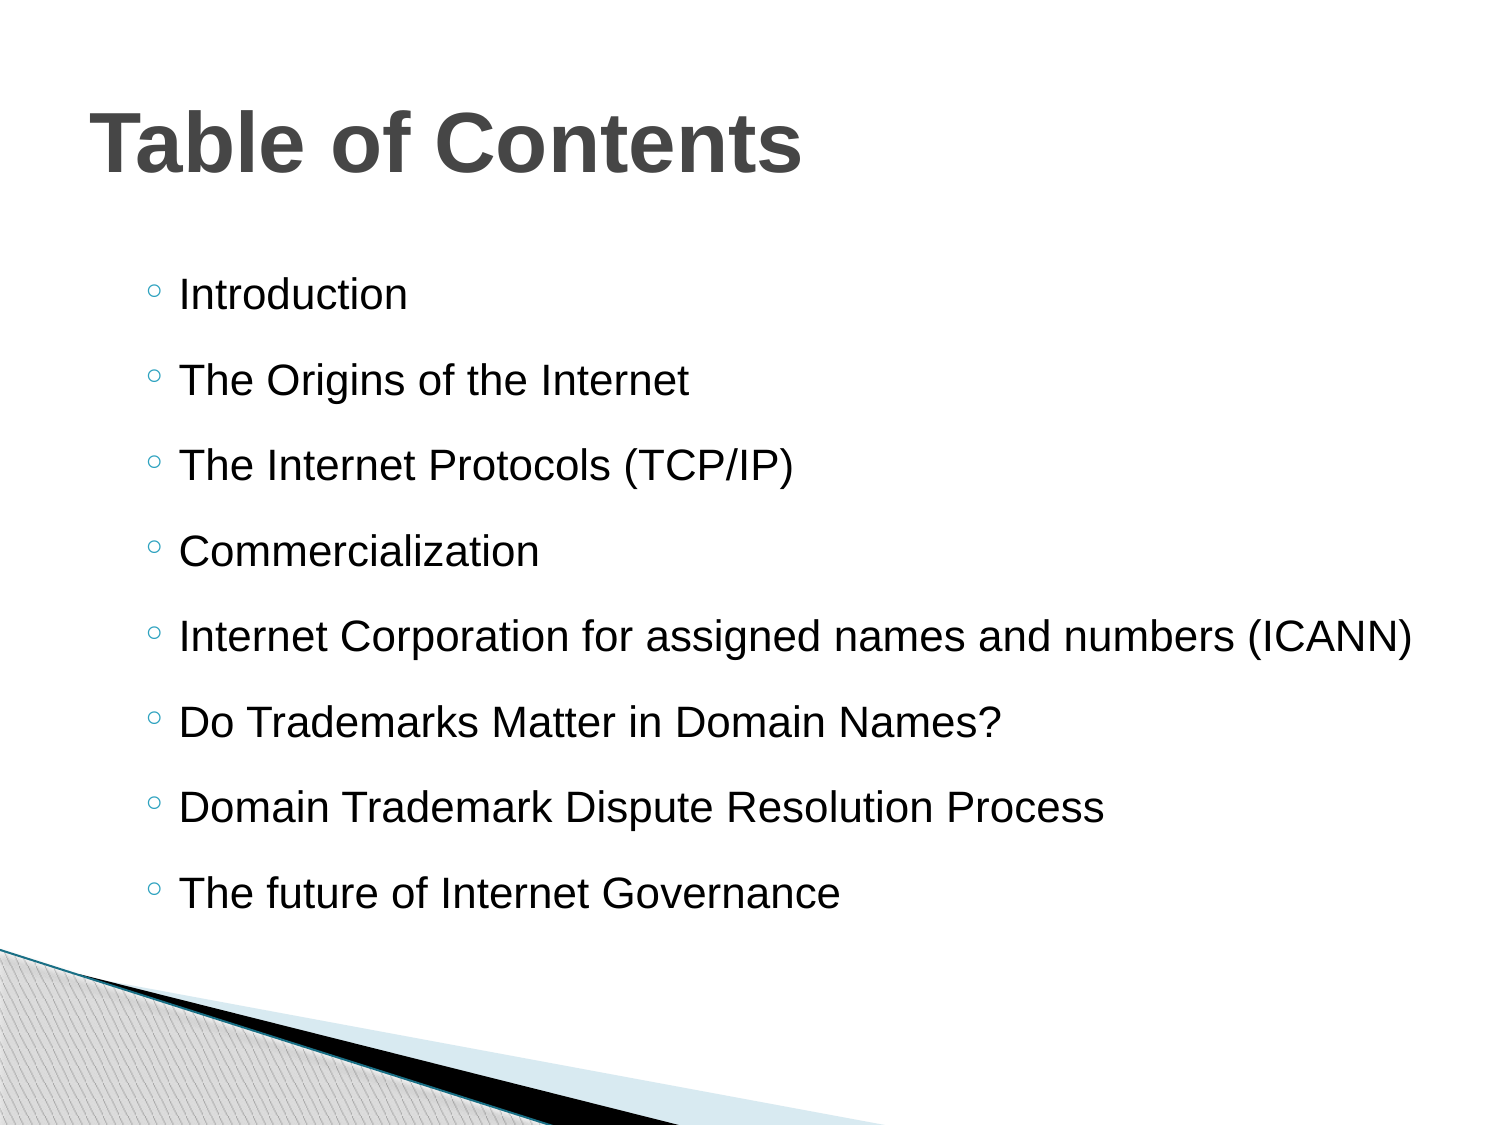

# Table of Contents
Introduction
The Origins of the Internet
The Internet Protocols (TCP/IP)
Commercialization
Internet Corporation for assigned names and numbers (ICANN)
Do Trademarks Matter in Domain Names?
Domain Trademark Dispute Resolution Process
The future of Internet Governance